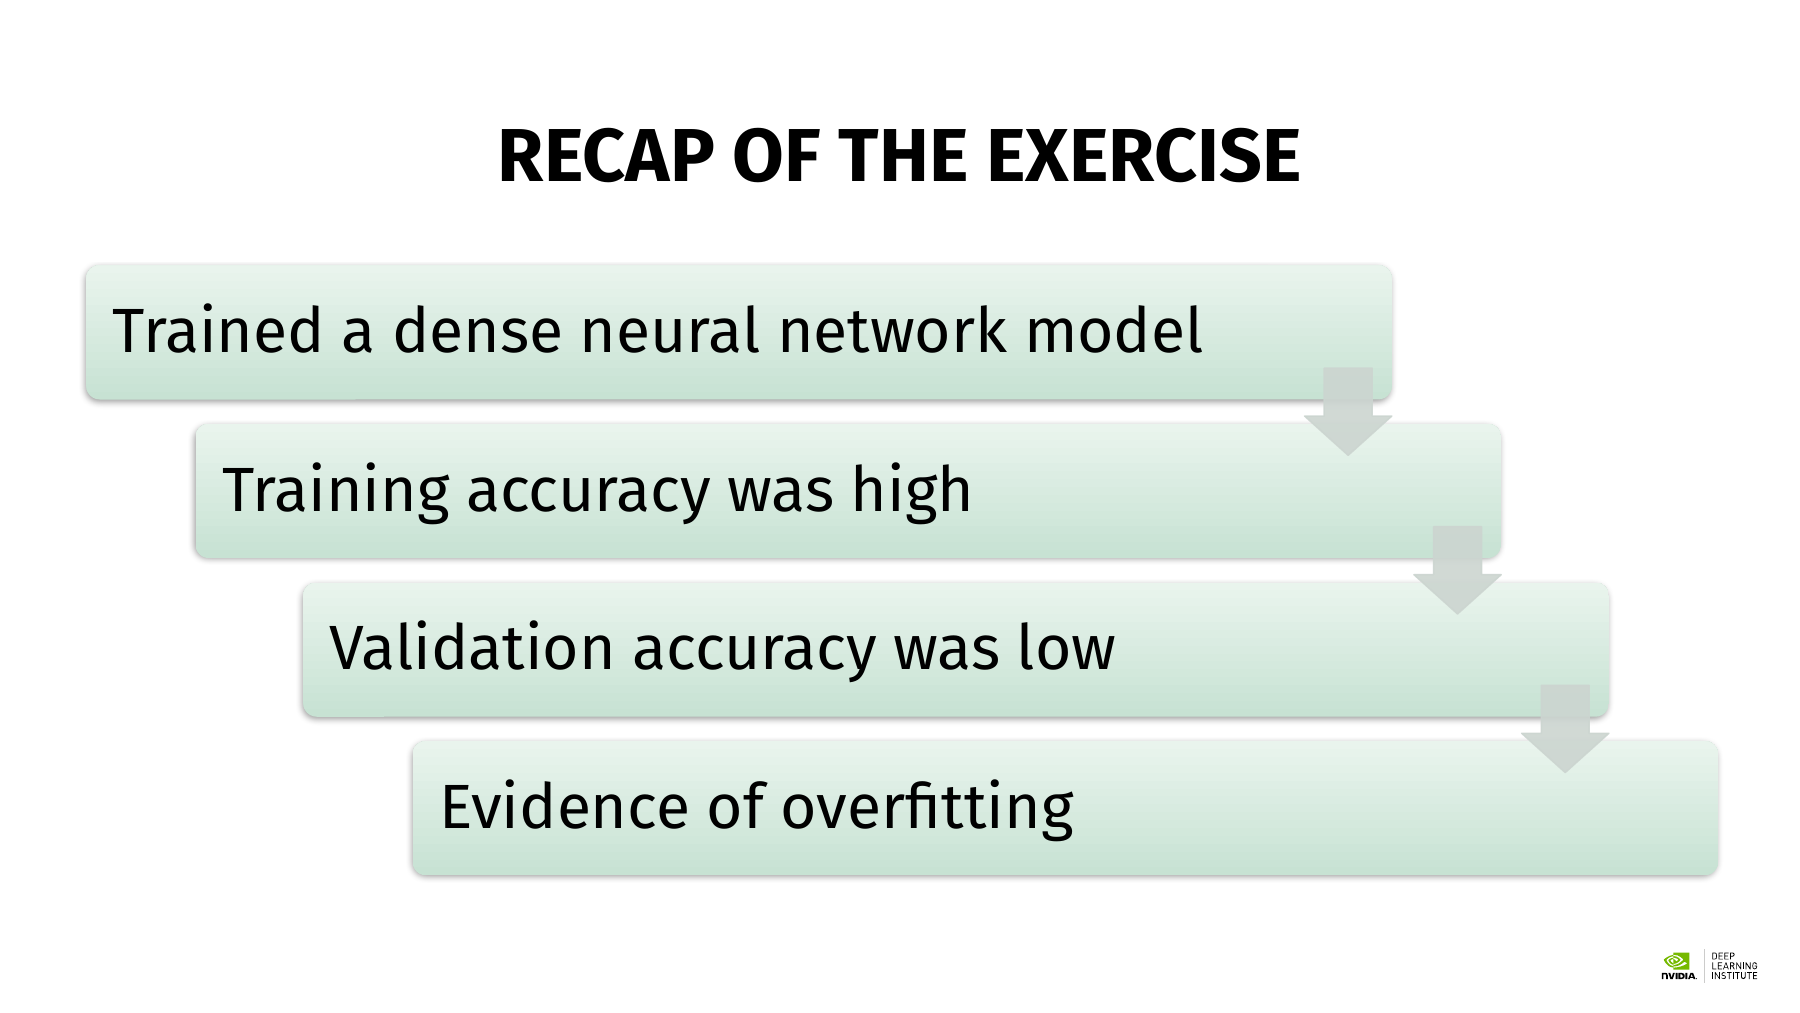

# Recap of the exercise
Trained a dense neural network model
Training accuracy was high
Validation accuracy was low
Evidence of overfitting